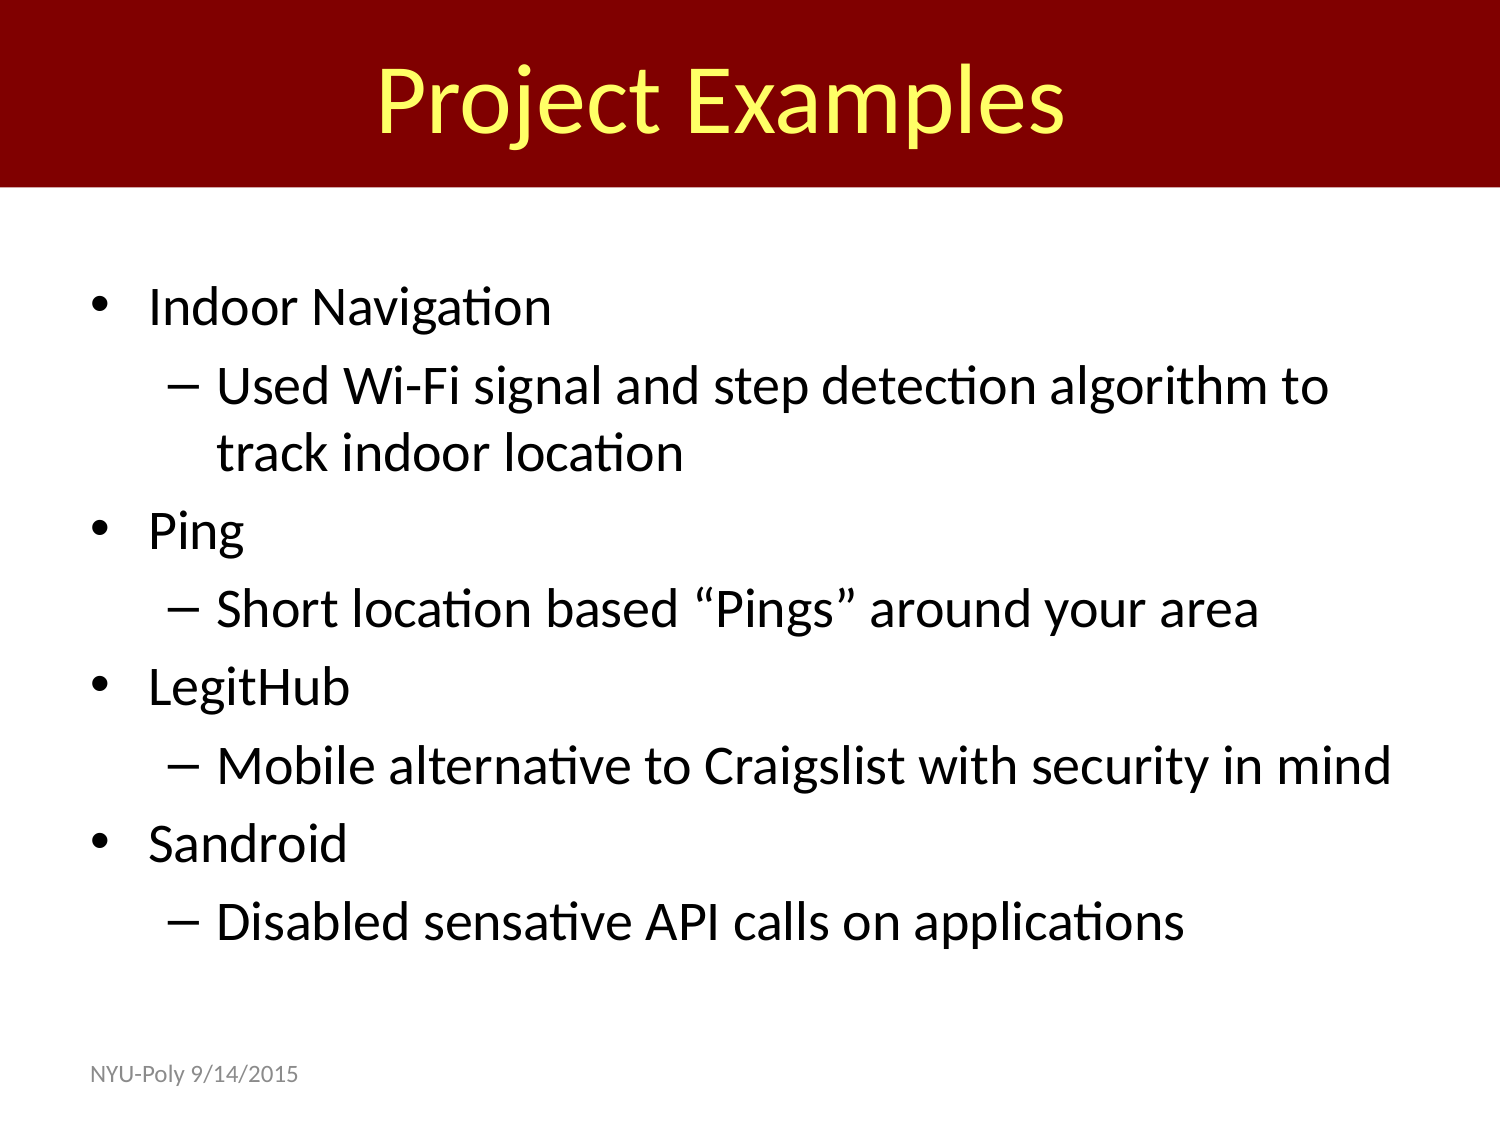

Project Examples
Indoor Navigation
Used Wi-Fi signal and step detection algorithm to track indoor location
Ping
Short location based “Pings” around your area
LegitHub
Mobile alternative to Craigslist with security in mind
Sandroid
Disabled sensative API calls on applications

NYU-Poly 9/14/2015